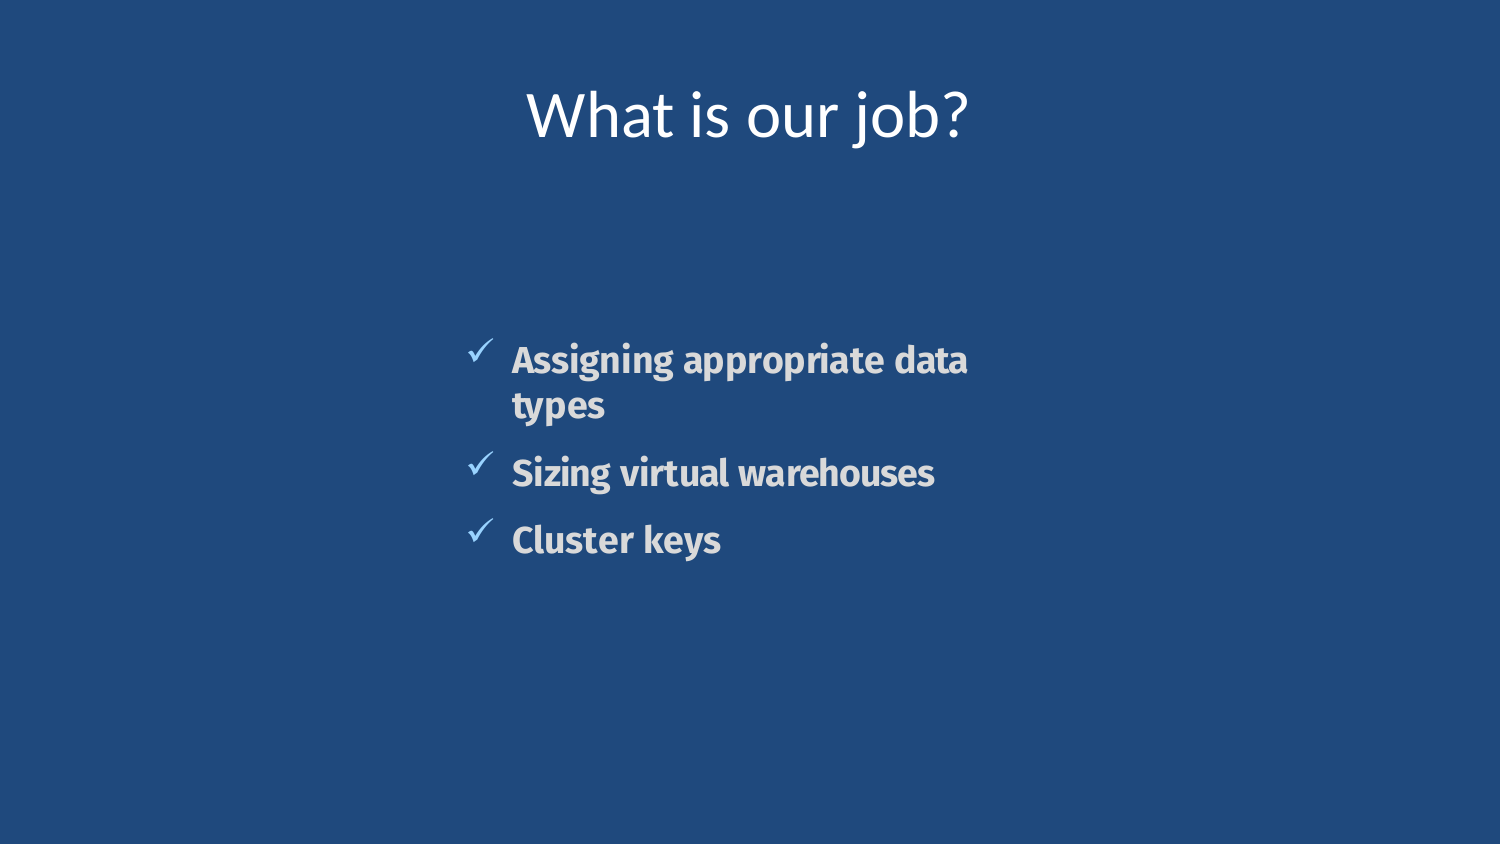

# What is our job?
Assigning appropriate data types
Sizing virtual warehouses
Cluster keys